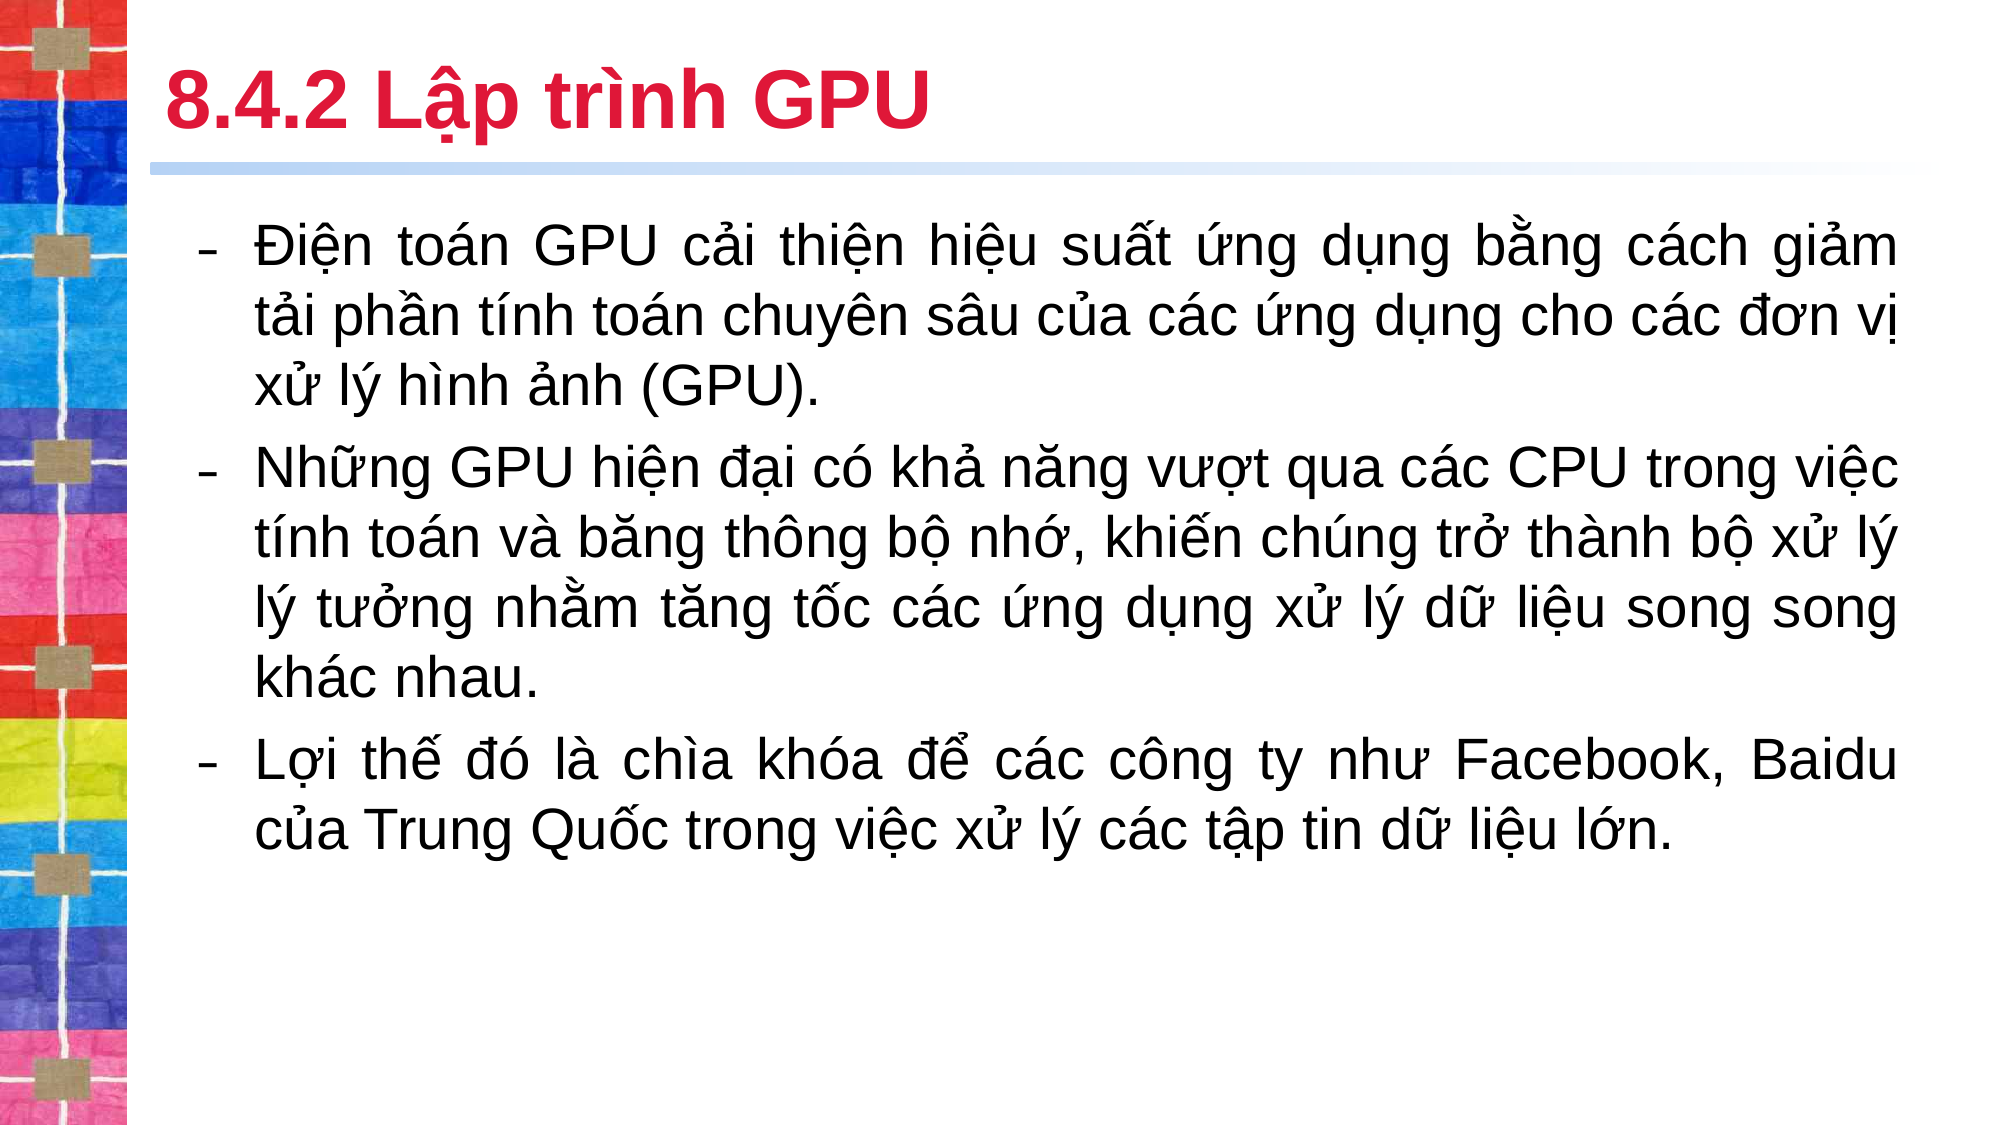

# 8.4.2 Lập trình GPU
Điện toán GPU cải thiện hiệu suất ứng dụng bằng cách giảm tải phần tính toán chuyên sâu của các ứng dụng cho các đơn vị xử lý hình ảnh (GPU).
Những GPU hiện đại có khả năng vượt qua các CPU trong việc tính toán và băng thông bộ nhớ, khiến chúng trở thành bộ xử lý lý tưởng nhằm tăng tốc các ứng dụng xử lý dữ liệu song song khác nhau.
Lợi thế đó là chìa khóa để các công ty như Facebook, Baidu của Trung Quốc trong việc xử lý các tập tin dữ liệu lớn.